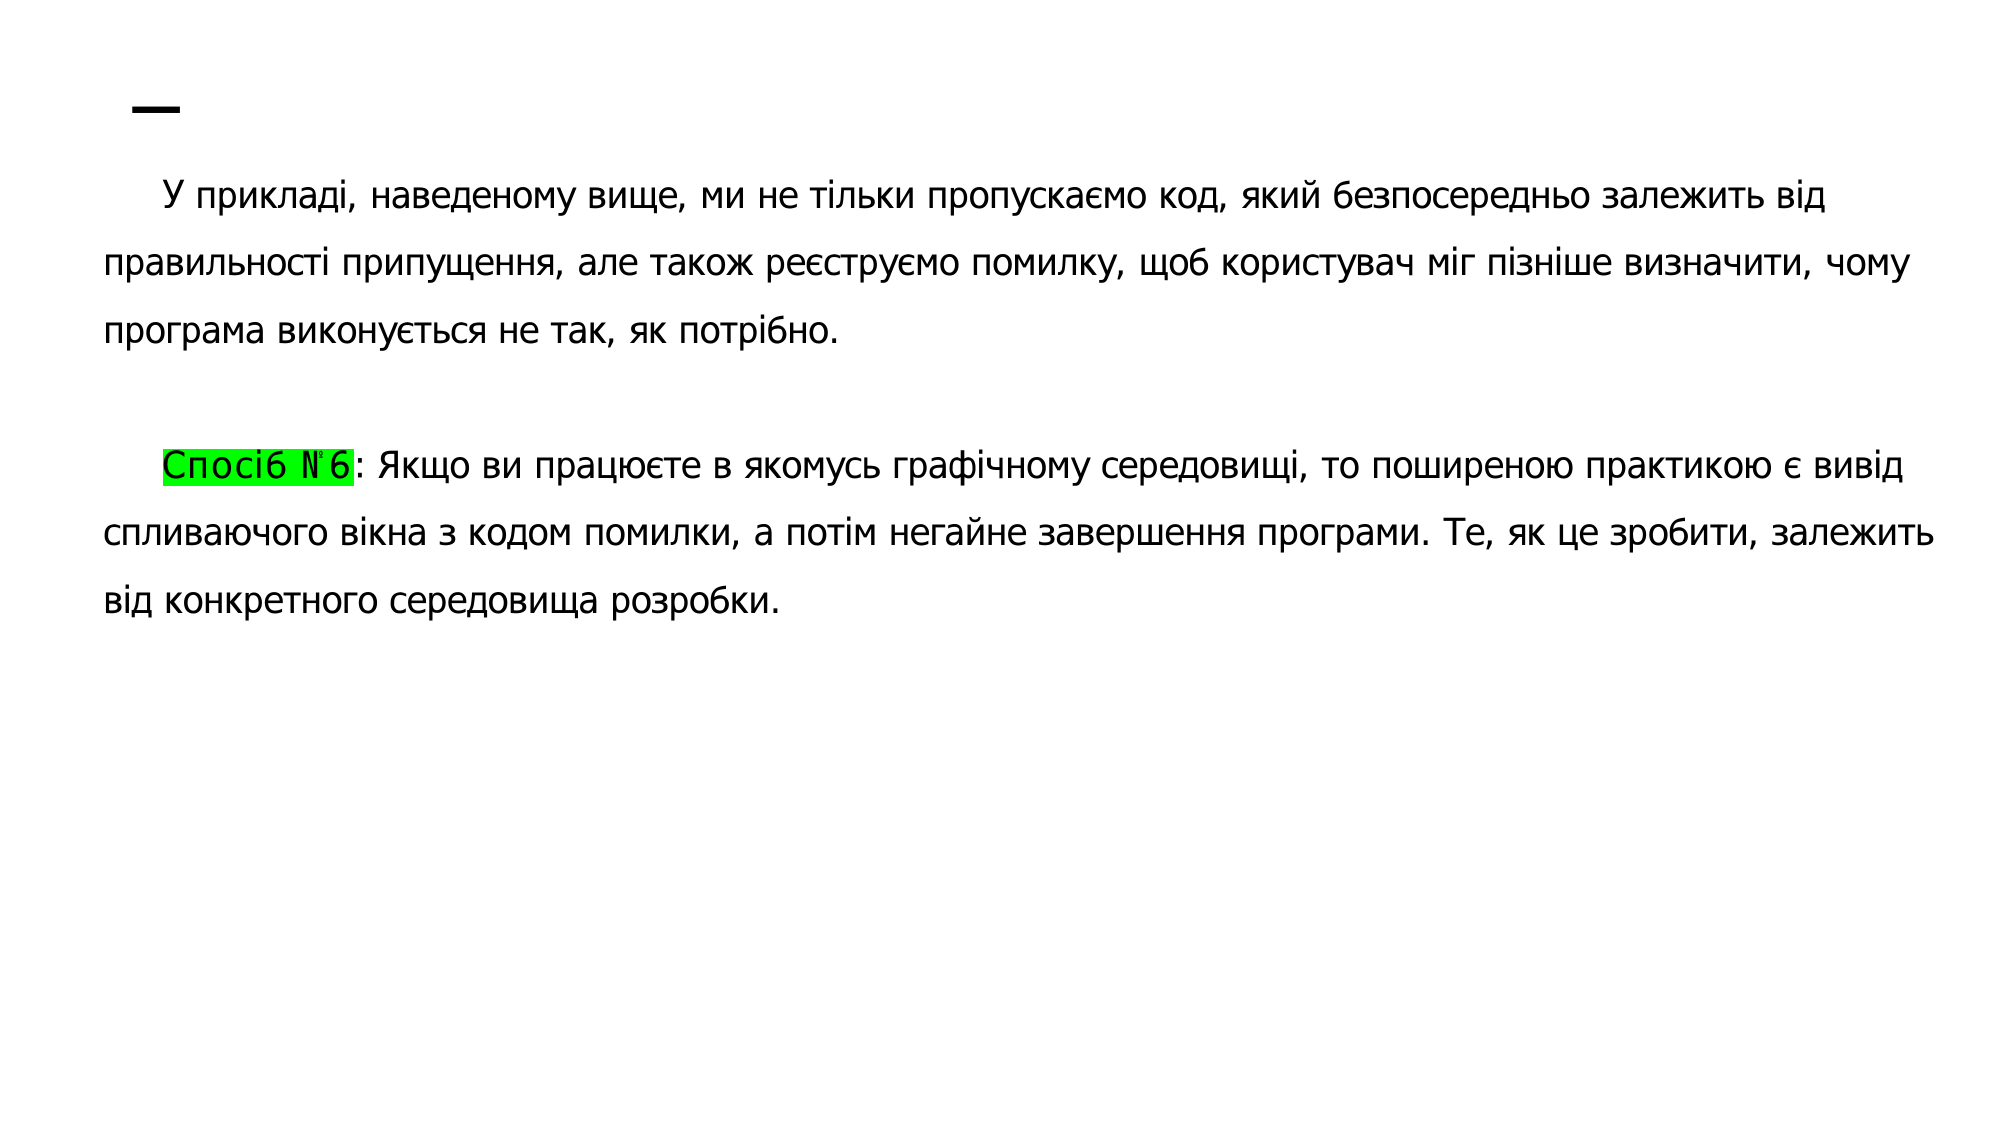

# _
У прикладі, наведеному вище, ми не тільки пропускаємо код, який безпосередньо залежить від правильності припущення, але також реєструємо помилку, щоб користувач міг пізніше визначити, чому програма виконується не так, як потрібно.

Спосіб №6: Якщо ви працюєте в якомусь графічному середовищі, то поширеною практикою є вивід спливаючого вікна з кодом помилки, а потім негайне завершення програми. Те, як це зробити, залежить від конкретного середовища розробки.